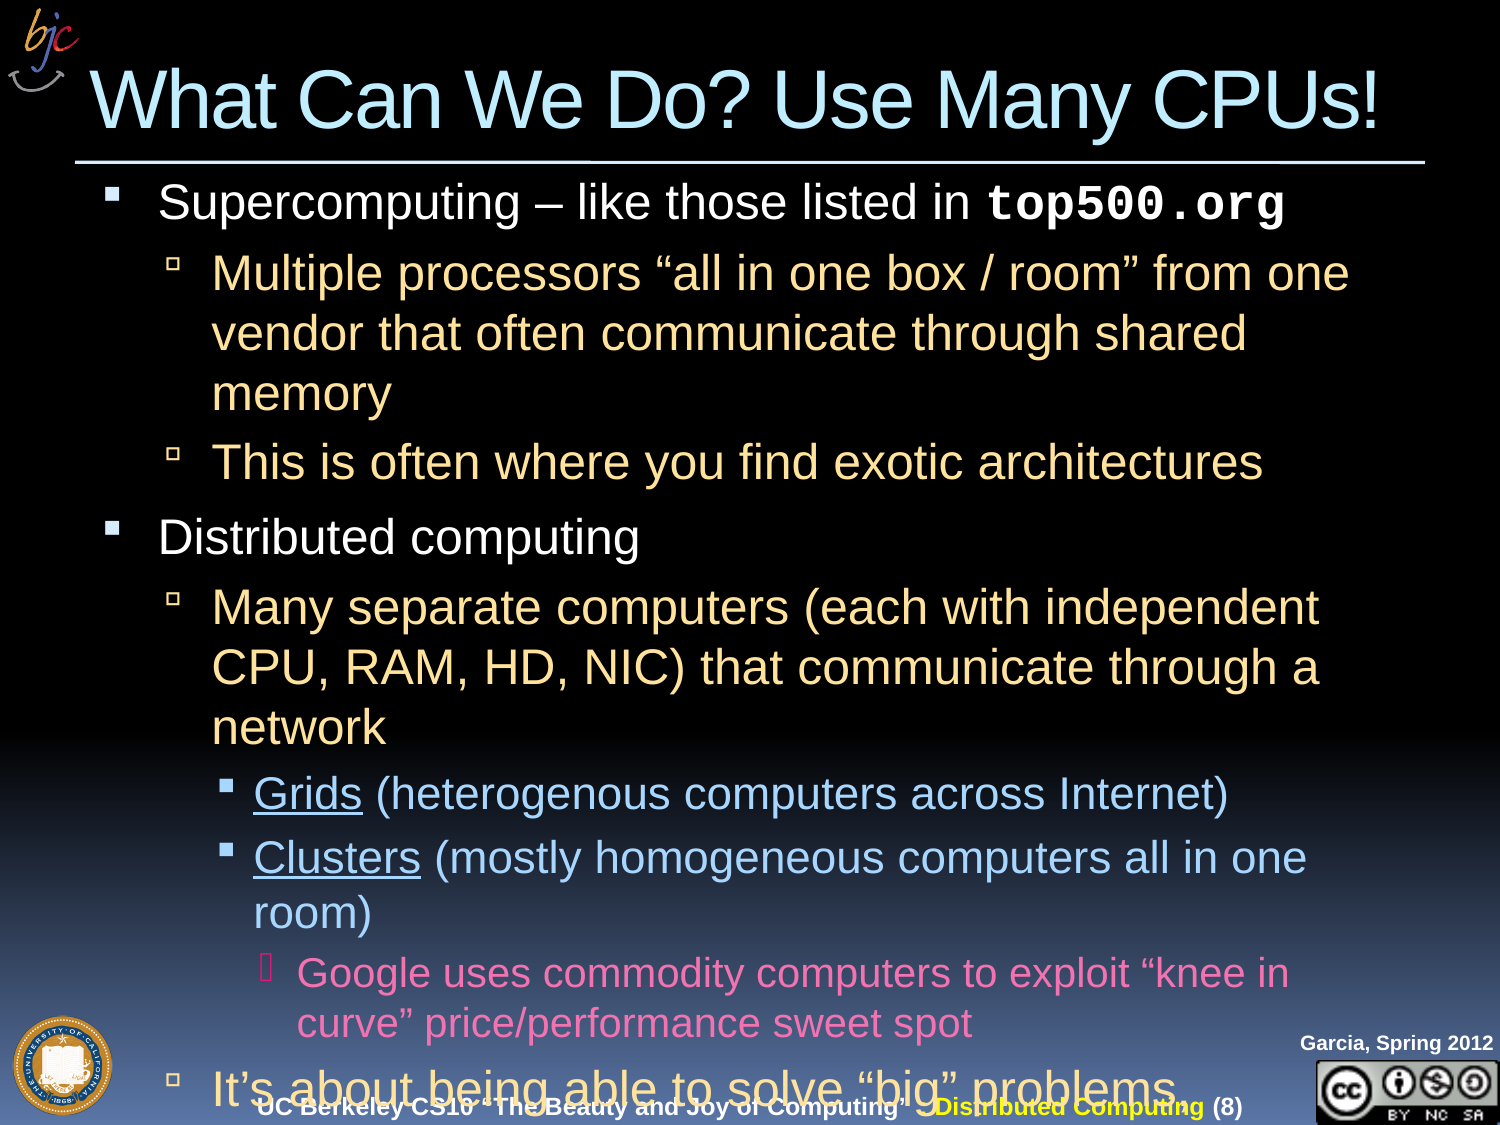

# What Can We Do? Use Many CPUs!
Supercomputing – like those listed in top500.org
Multiple processors “all in one box / room” from one vendor that often communicate through shared memory
This is often where you find exotic architectures
Distributed computing
Many separate computers (each with independent CPU, RAM, HD, NIC) that communicate through a network
Grids (heterogenous computers across Internet)
Clusters (mostly homogeneous computers all in one room)
Google uses commodity computers to exploit “knee in curve” price/performance sweet spot
It’s about being able to solve “big” problems,
not “small” problems faster
These problems can be data (mostly) or CPU intensive